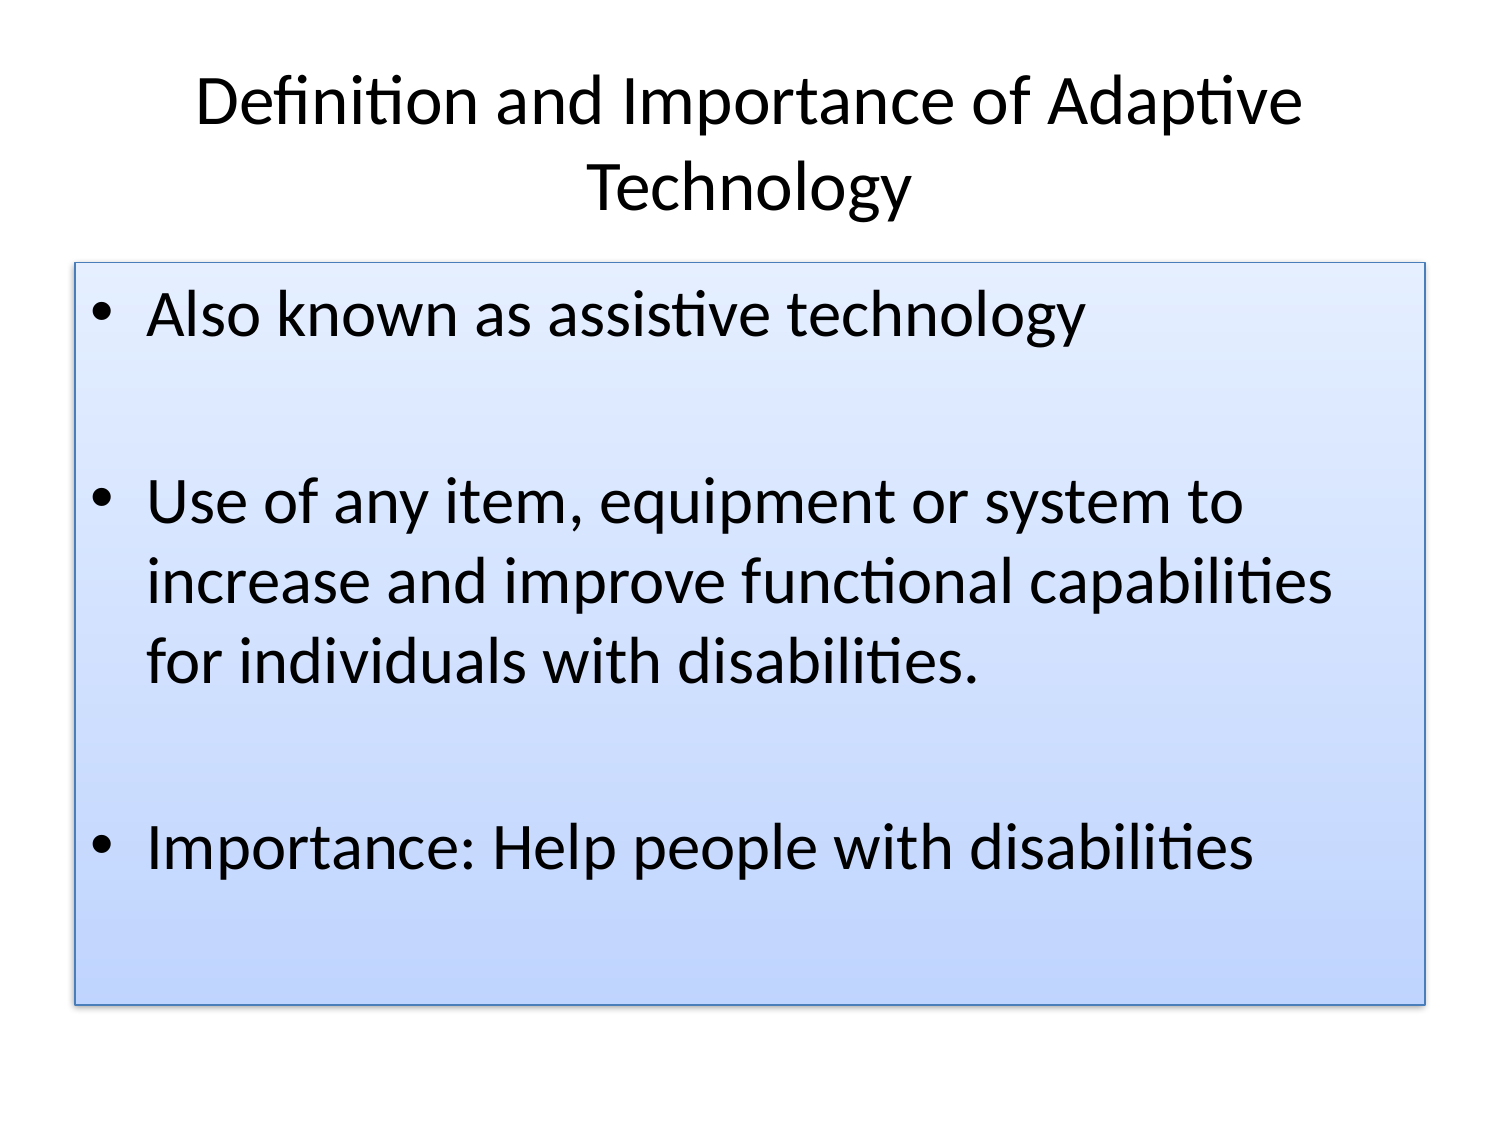

# Definition and Importance of Adaptive Technology
Also known as assistive technology

Use of any item, equipment or system to increase and improve functional capabilities for individuals with disabilities.

Importance: Help people with disabilities